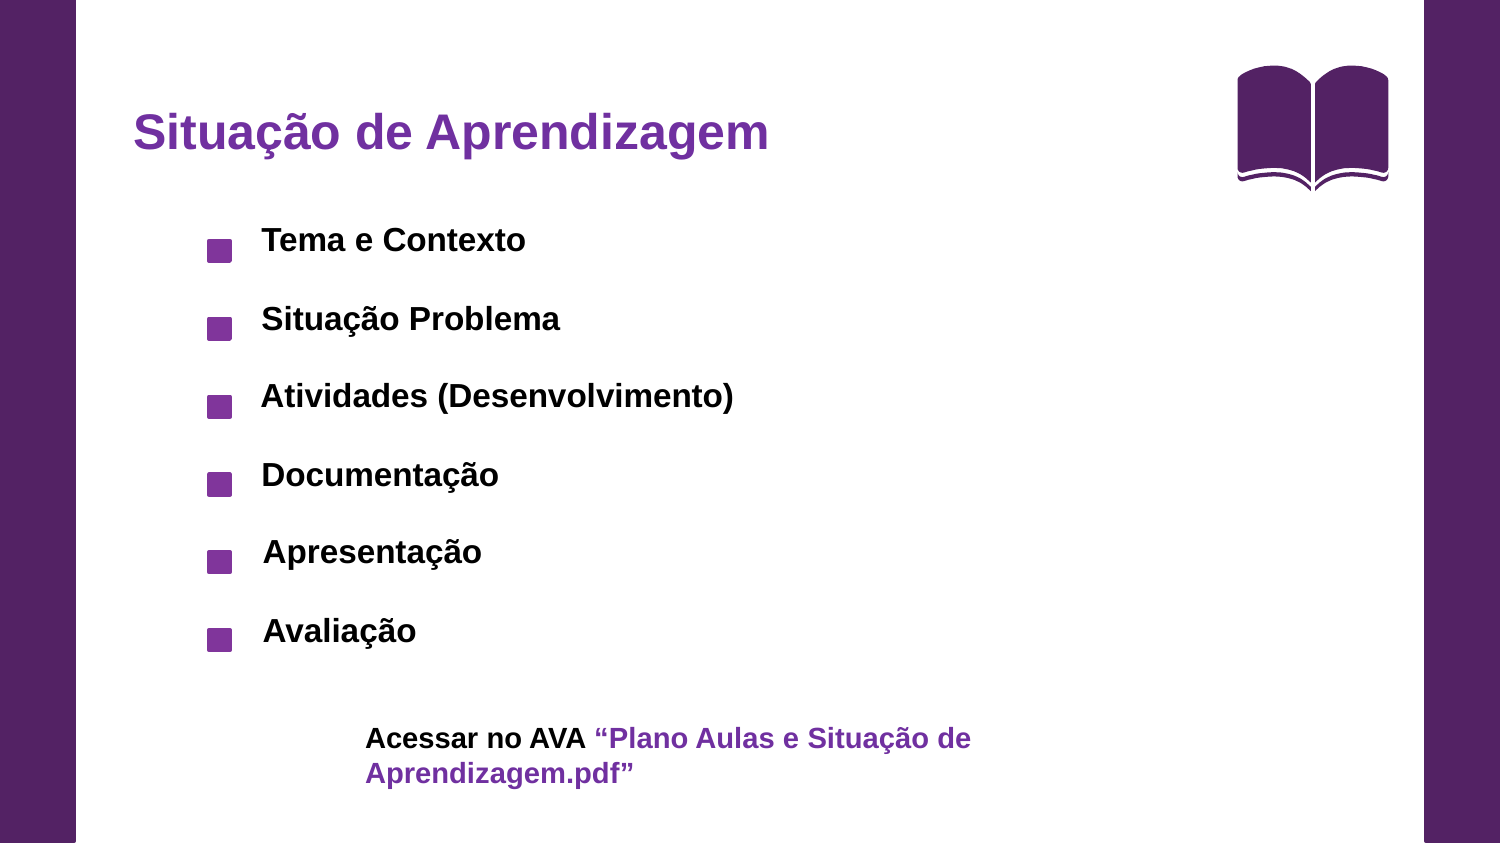

Situação de Aprendizagem

Tema e Contexto

Situação Problema

Atividades (Desenvolvimento)

Documentação

Apresentação

Avaliação

Acessar no AVA “Plano Aulas e Situação de Aprendizagem.pdf”